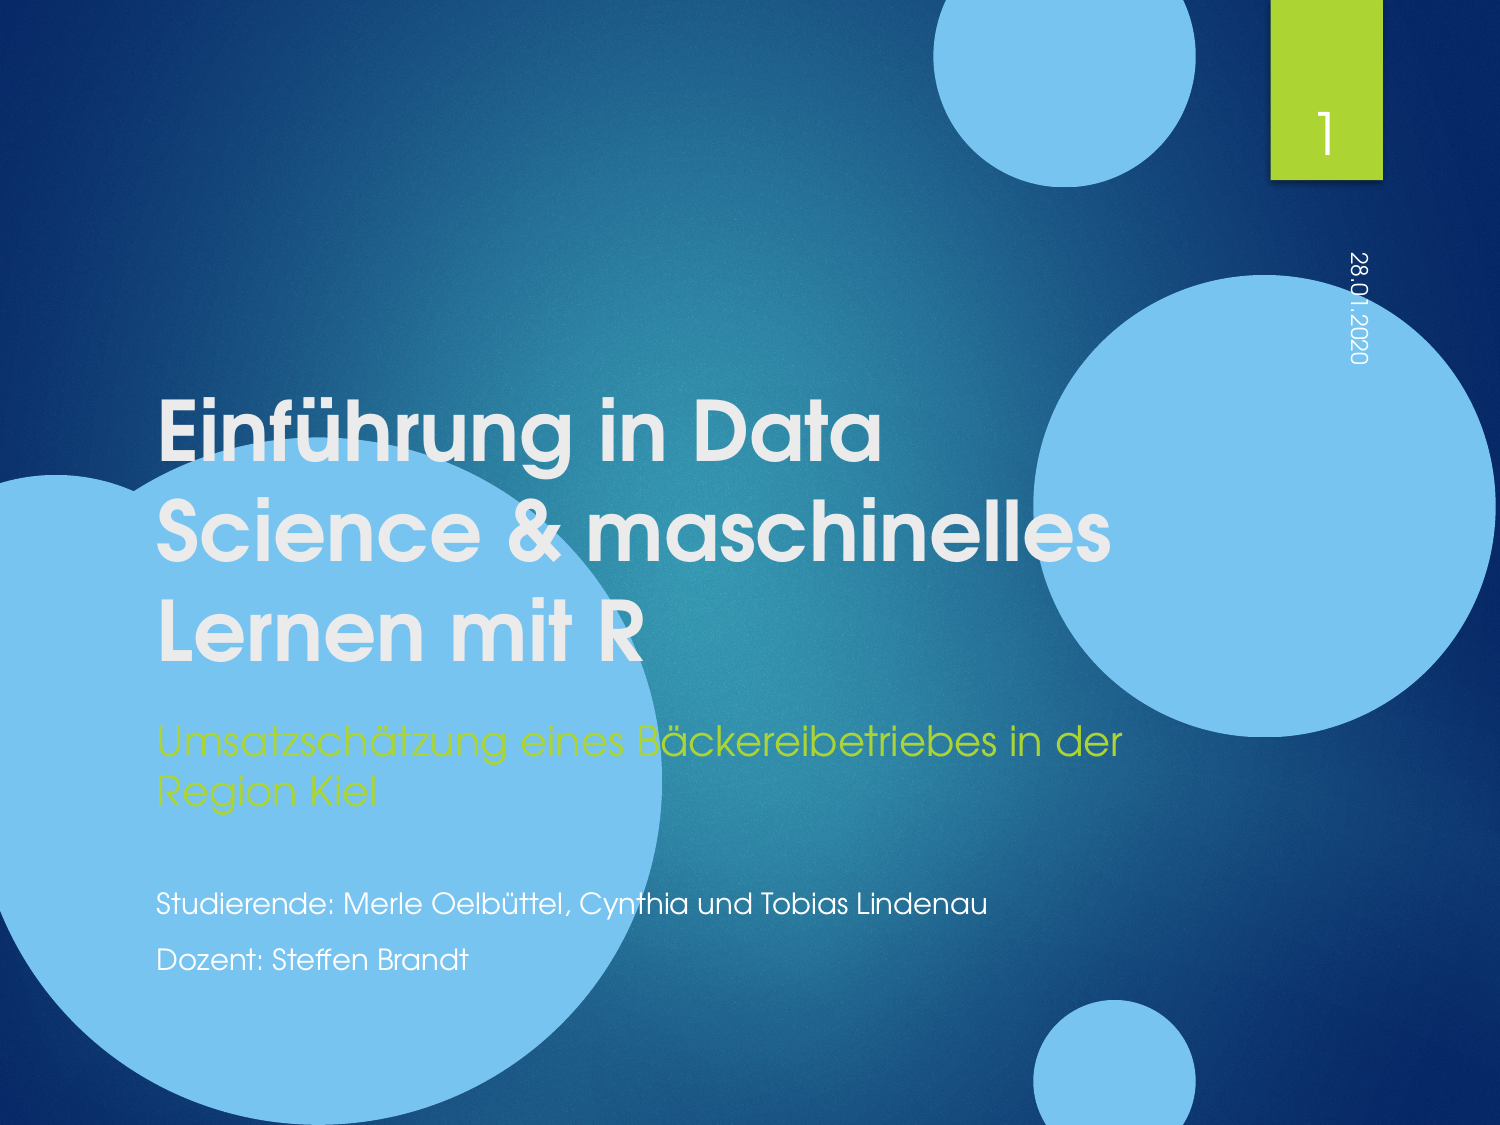

1
Einführung in Data Science & maschinelles Lernen mit R
28.01.2020
Umsatzschätzung eines Bäckereibetriebes in der Region Kiel

Studierende: Merle Oelbüttel, Cynthia und Tobias Lindenau
Dozent: Steffen Brandt